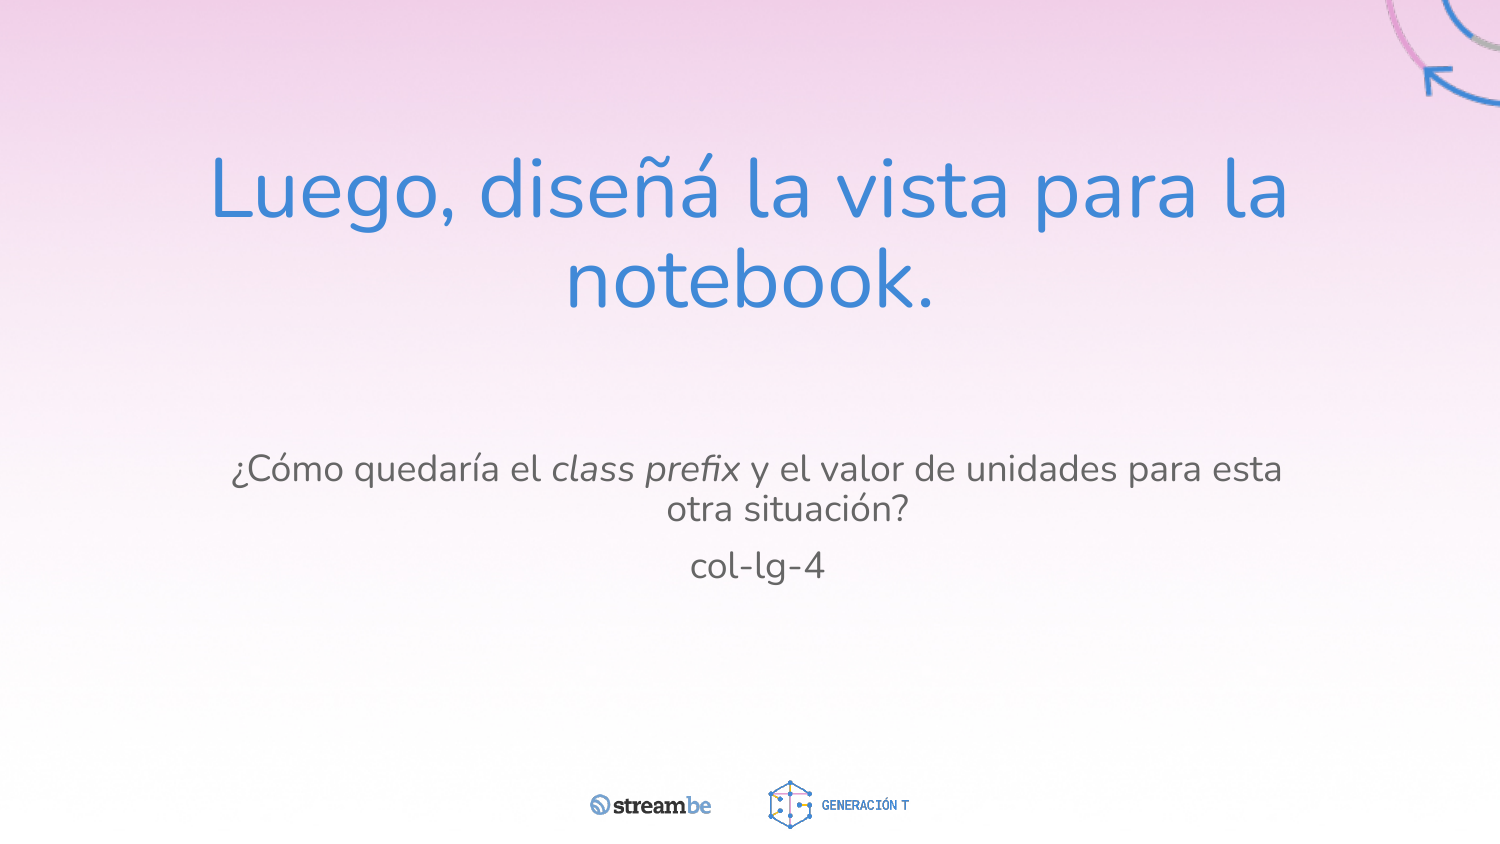

# Luego, diseñá la vista para la notebook.
¿Cómo quedaría el class prefix y el valor de unidades para esta otra situación?
col-lg-4